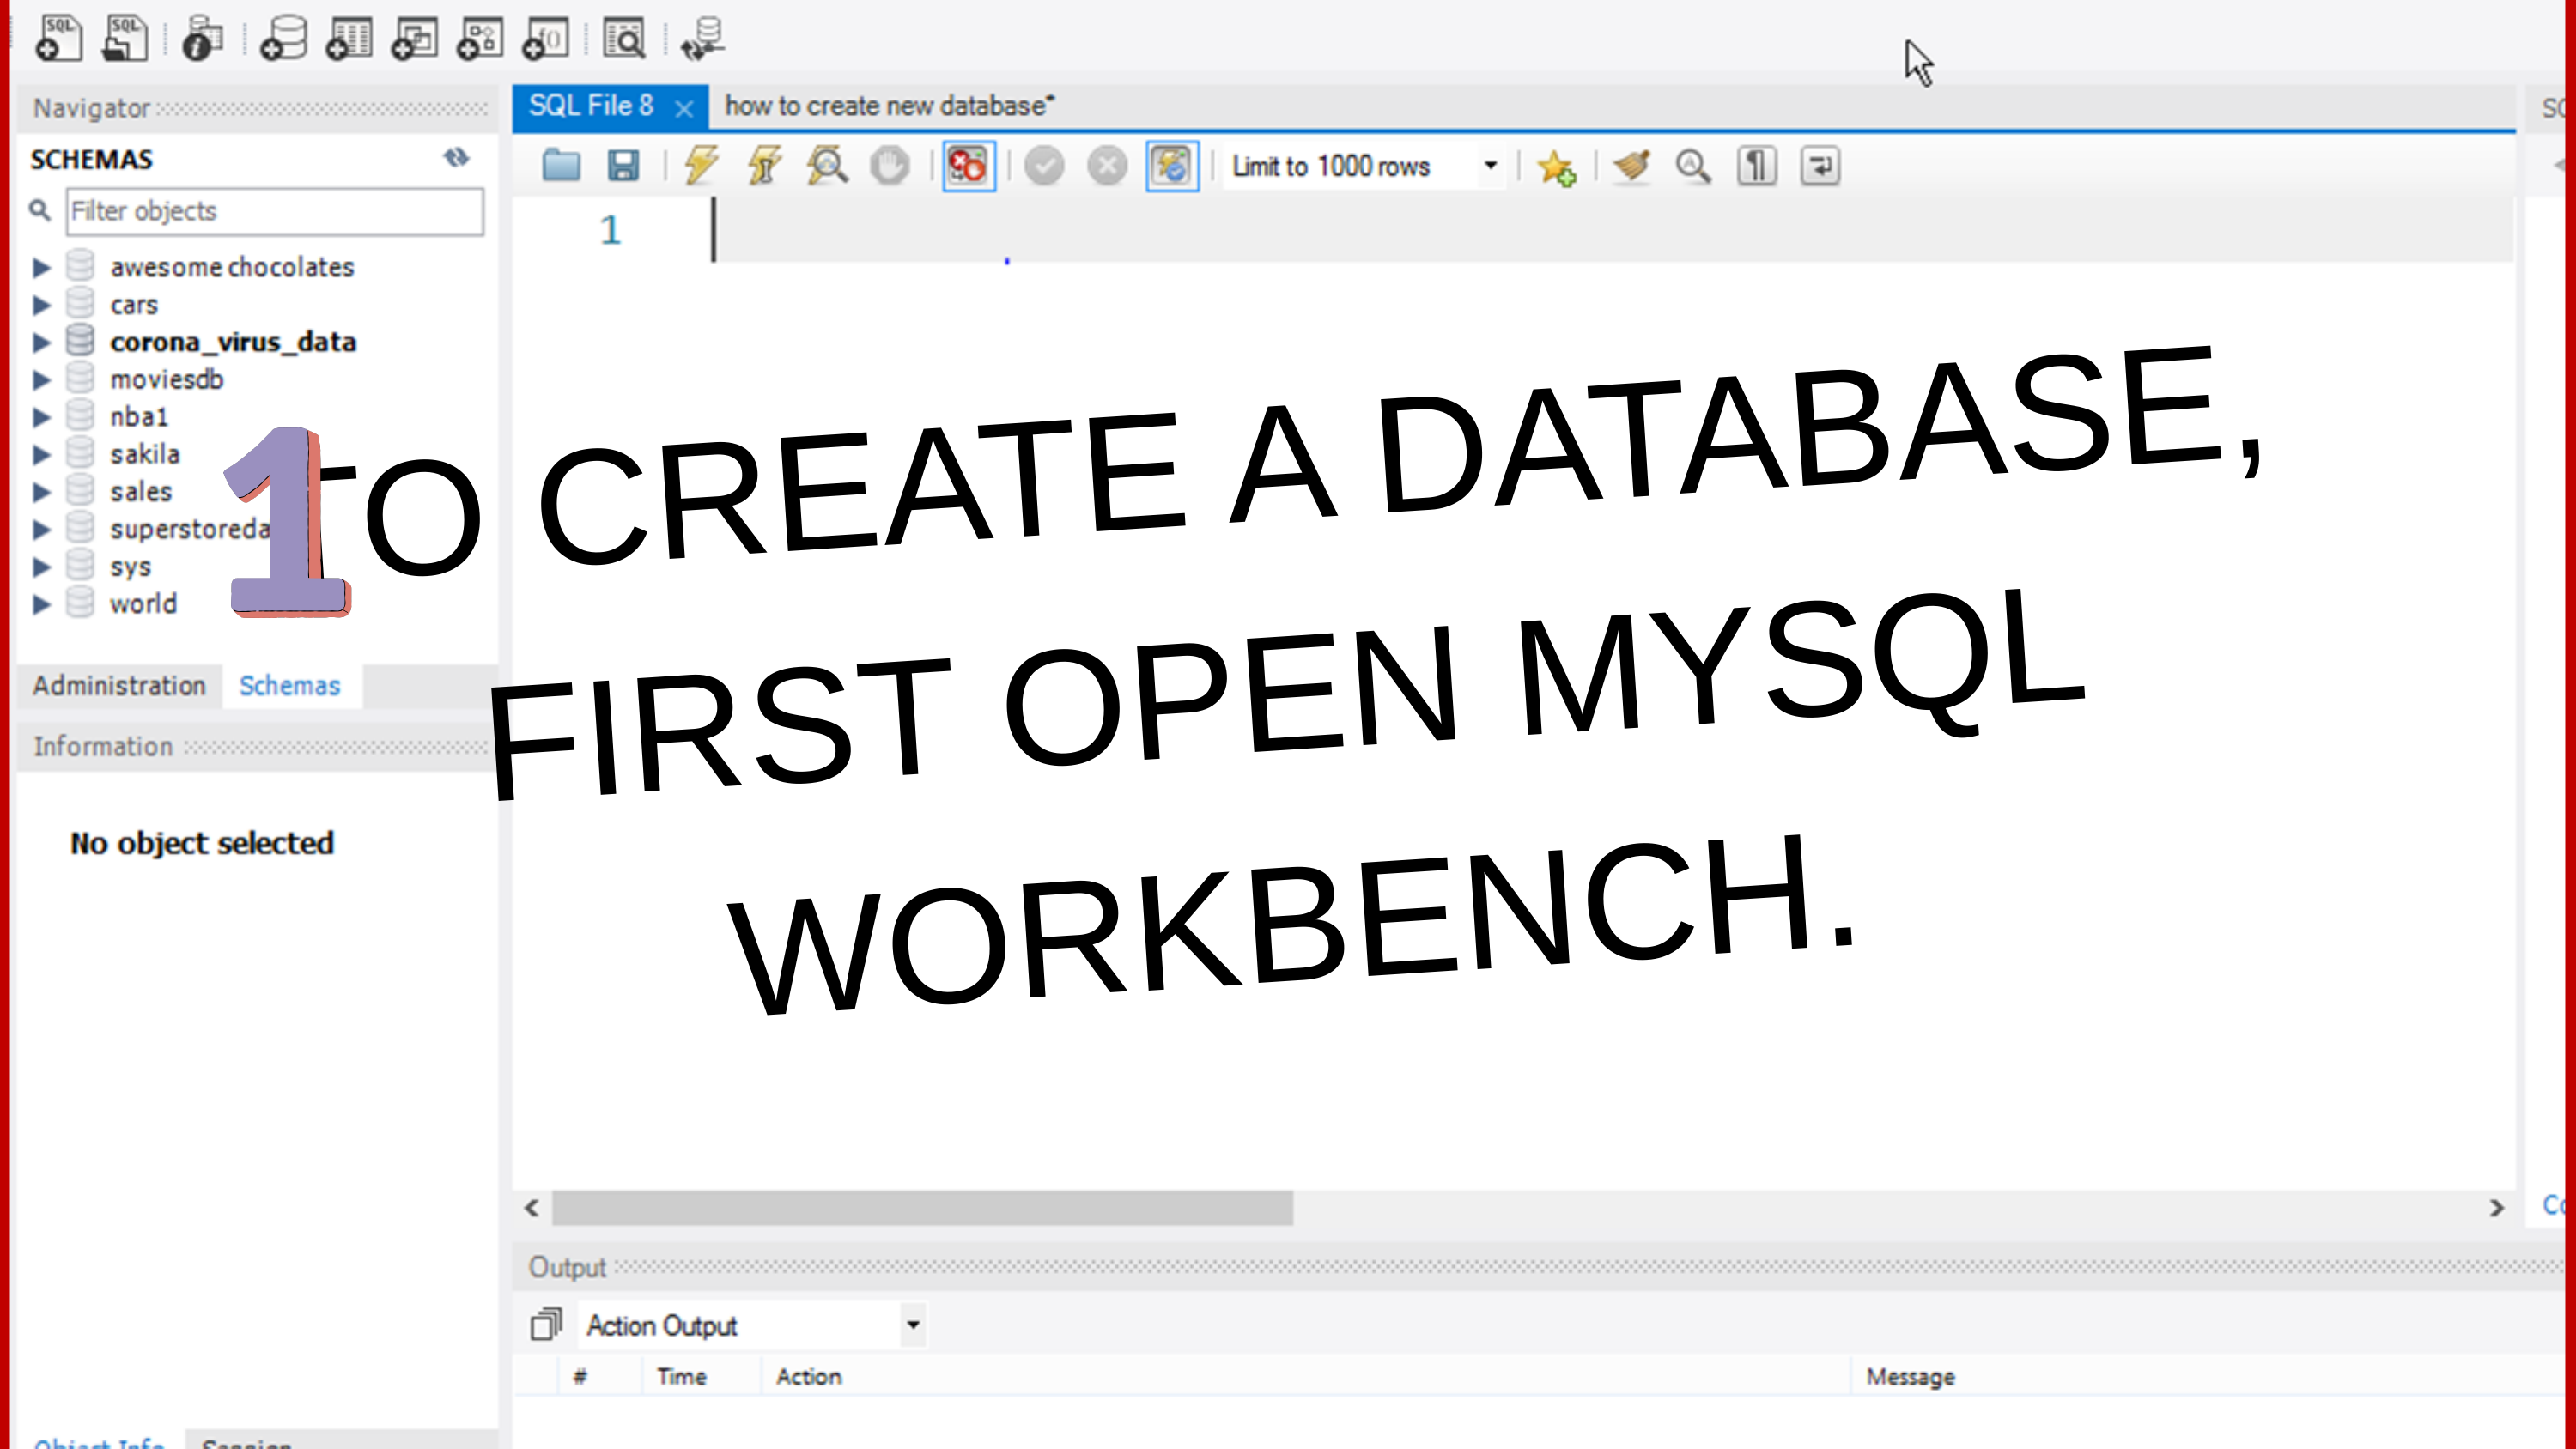

TO CREATE A DATABASE, FIRST OPEN MYSQL WORKBENCH.